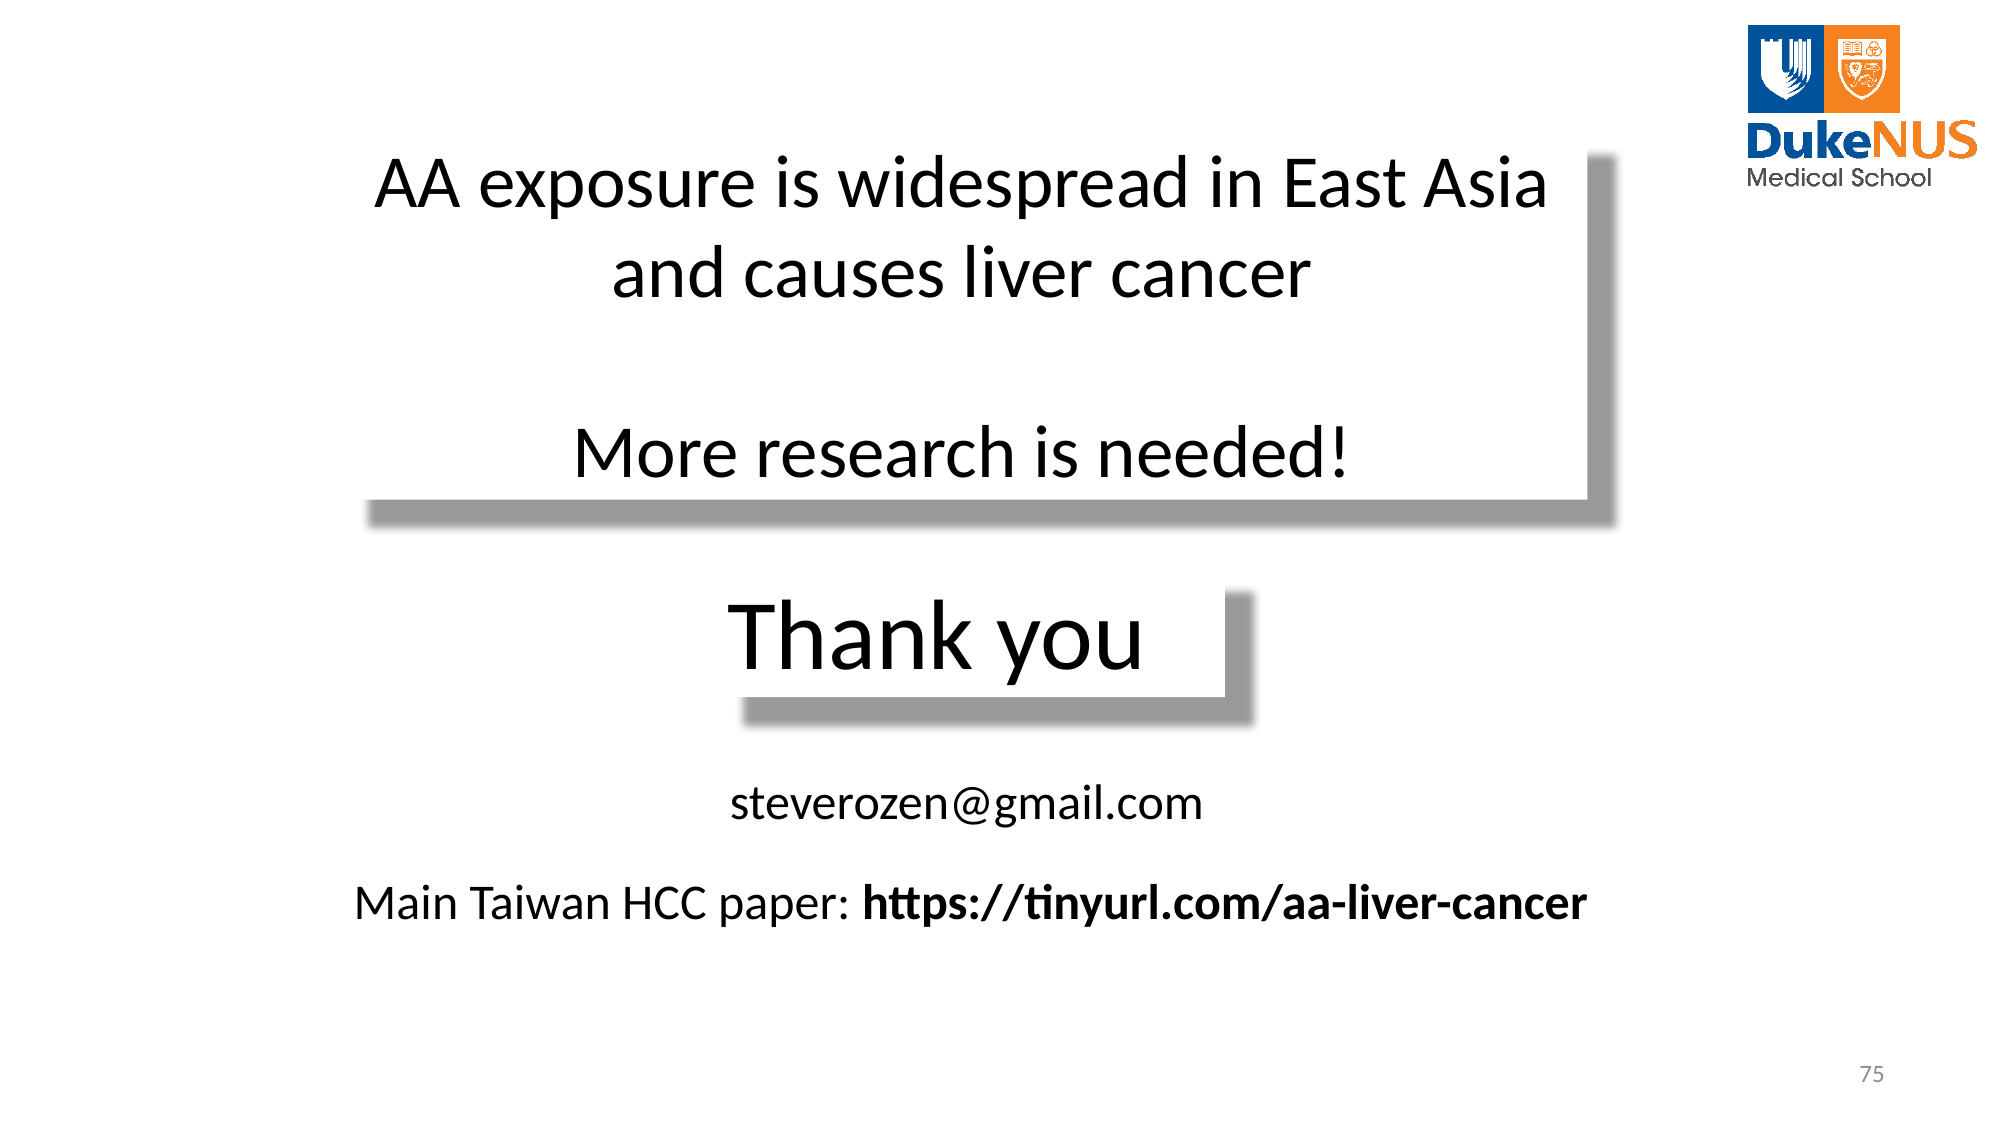

AA exposure is widespread in East Asia and causes liver cancer

More research is needed!
Thank you
steverozen@gmail.com
Main Taiwan HCC paper: https://tinyurl.com/aa-liver-cancer
75